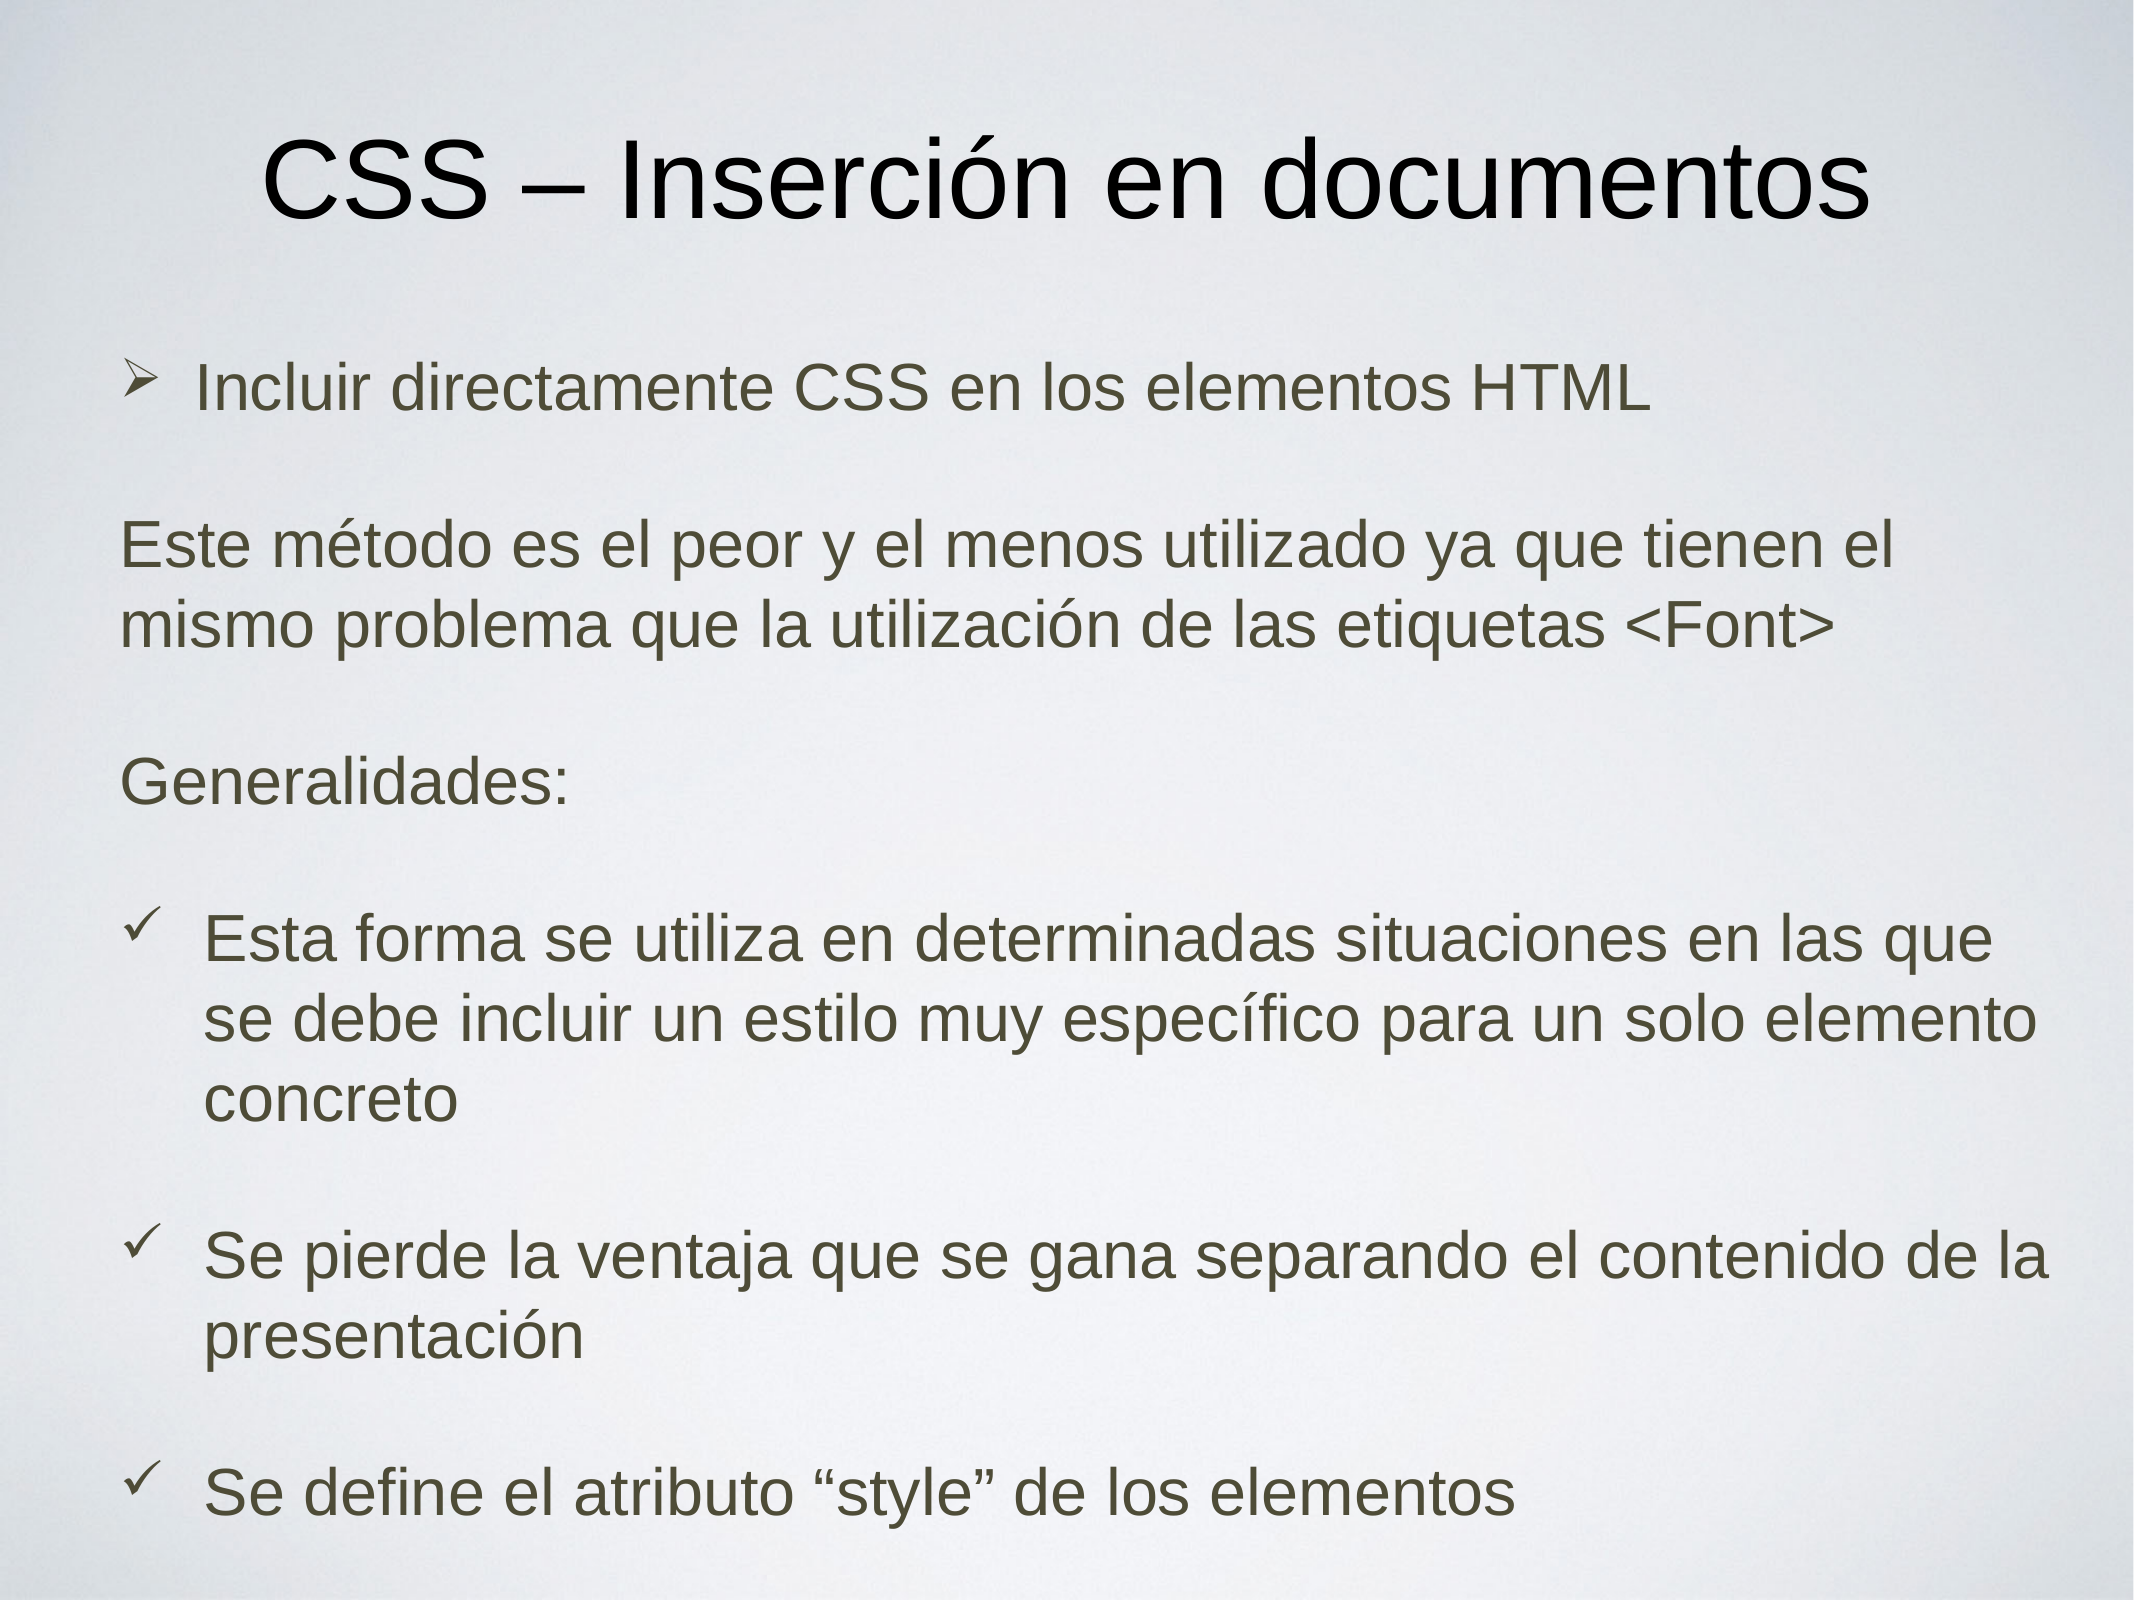

# CSS – Inserción en documentos
Incluir directamente CSS en los elementos HTML
Este método es el peor y el menos utilizado ya que tienen el mismo problema que la utilización de las etiquetas <Font>
Generalidades:
Esta forma se utiliza en determinadas situaciones en las que se debe incluir un estilo muy específico para un solo elemento concreto
Se pierde la ventaja que se gana separando el contenido de la presentación
Se define el atributo “style” de los elementos